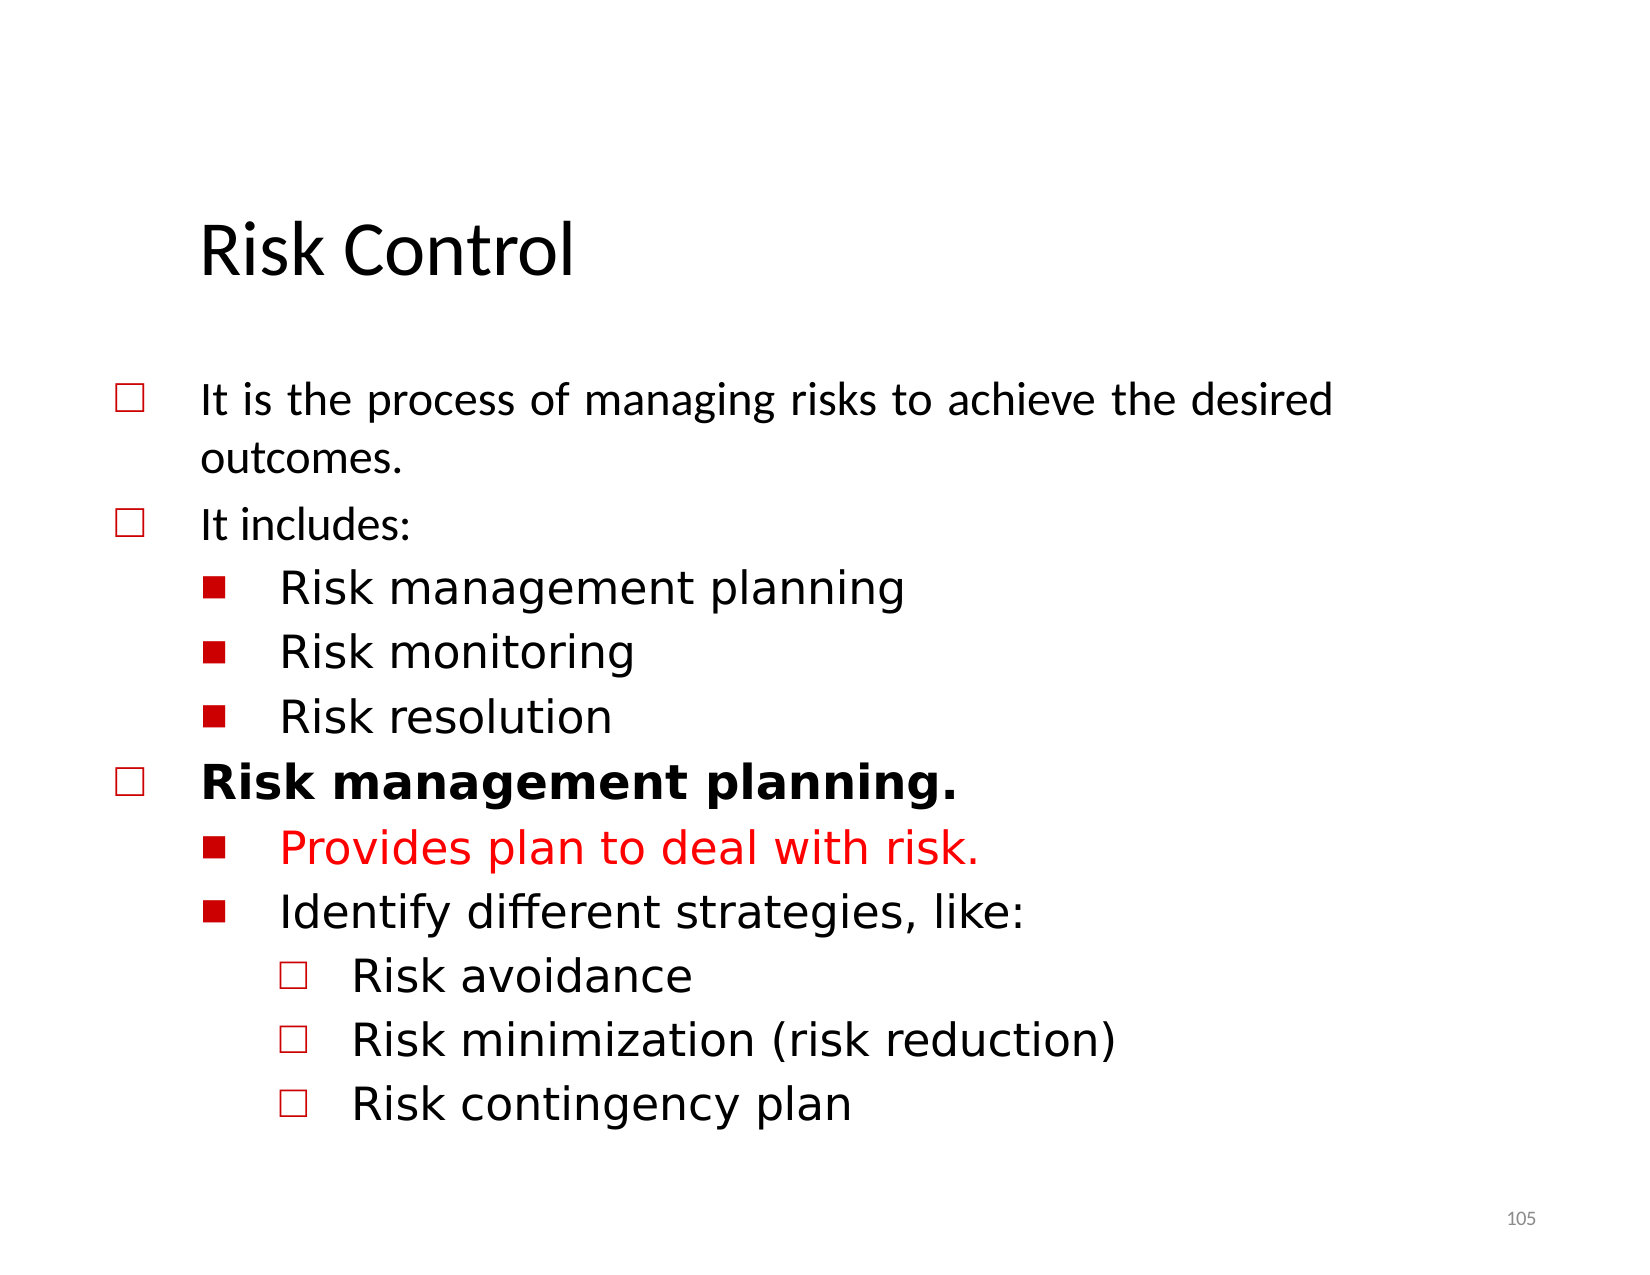

# Risk Control
It is the process of managing risks to achieve the desired outcomes.
It includes:
Risk management planning
Risk monitoring
Risk resolution
Risk management planning.
Provides plan to deal with risk.
Identify different strategies, like:
Risk avoidance
Risk minimization (risk reduction)
Risk contingency plan
105